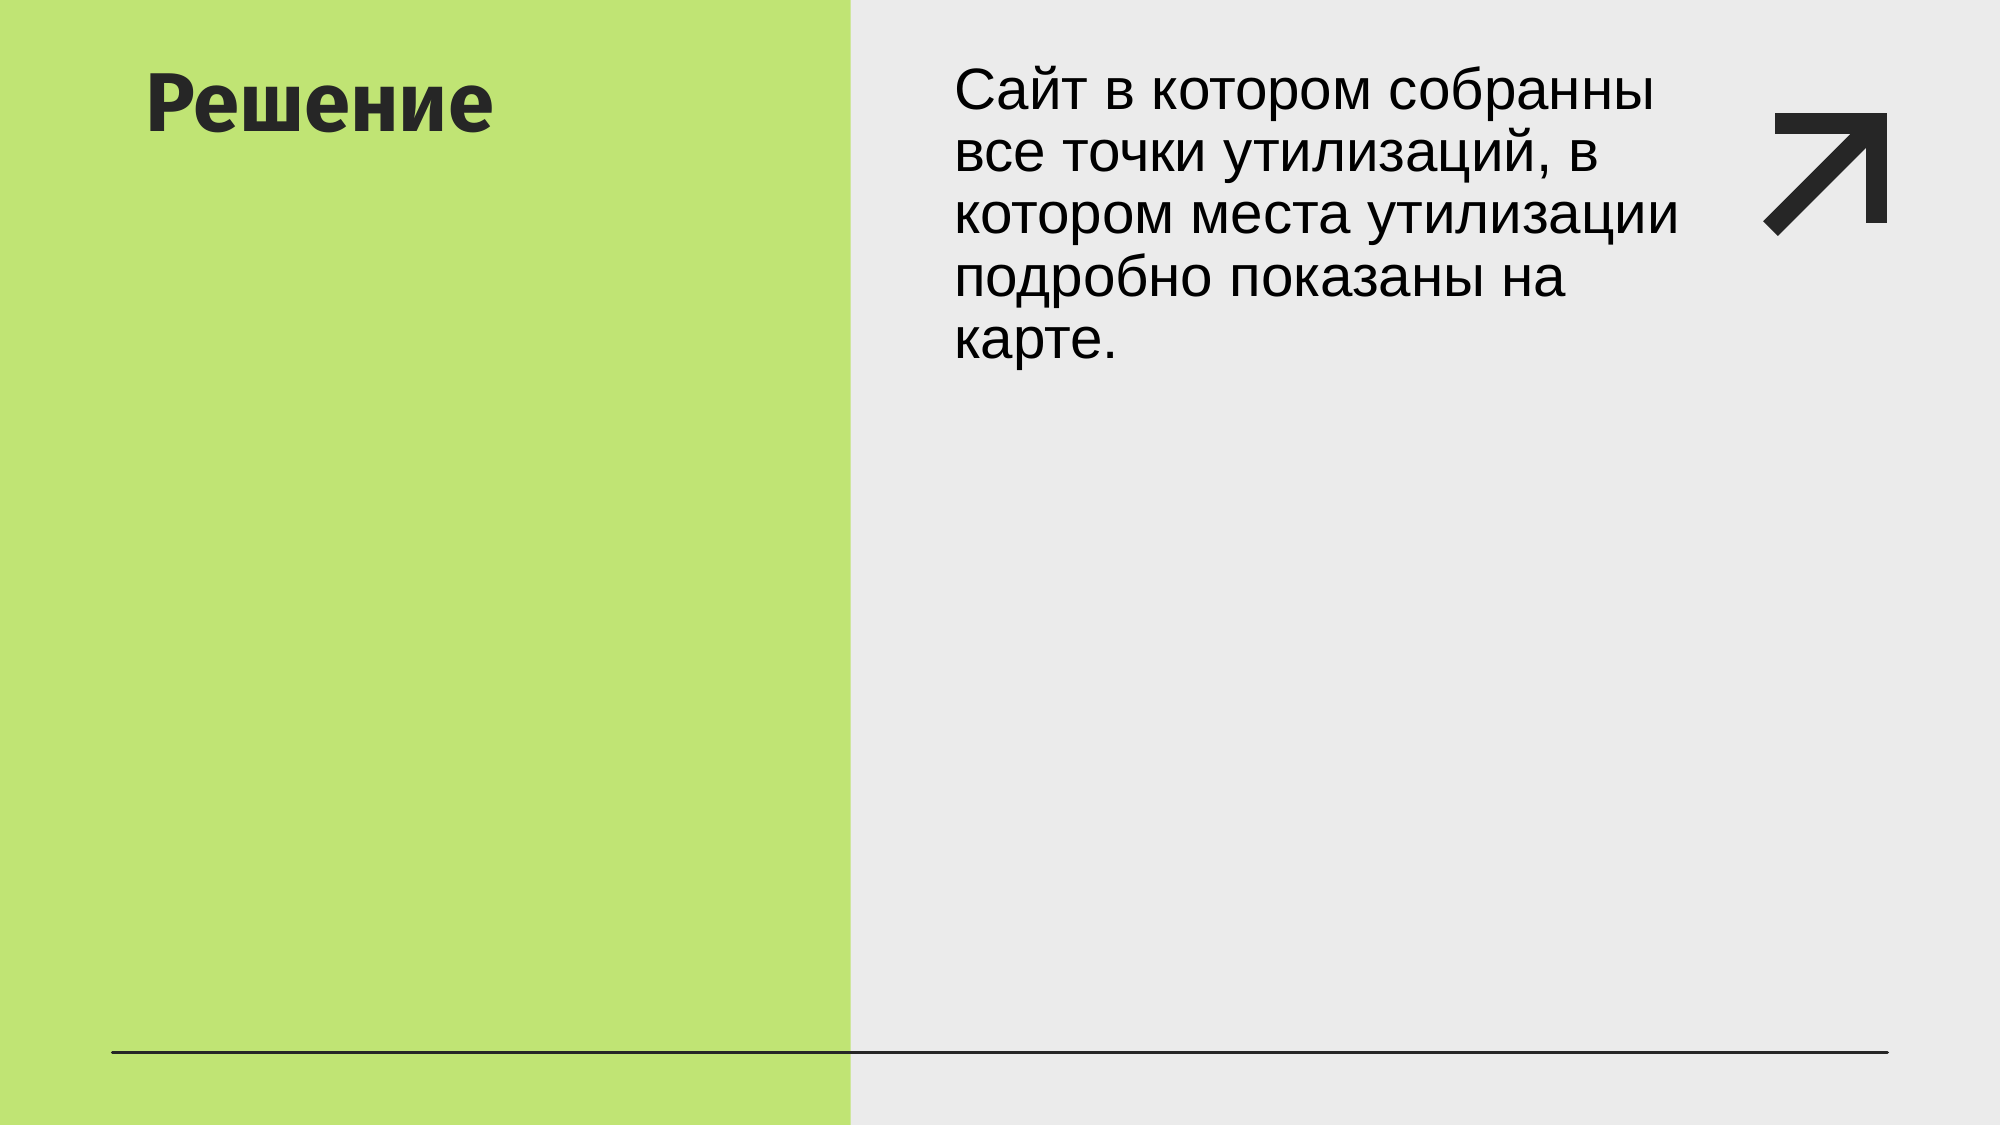

# Решение
Сайт в котором собранны все точки утилизаций, в котором места утилизации подробно показаны на карте.